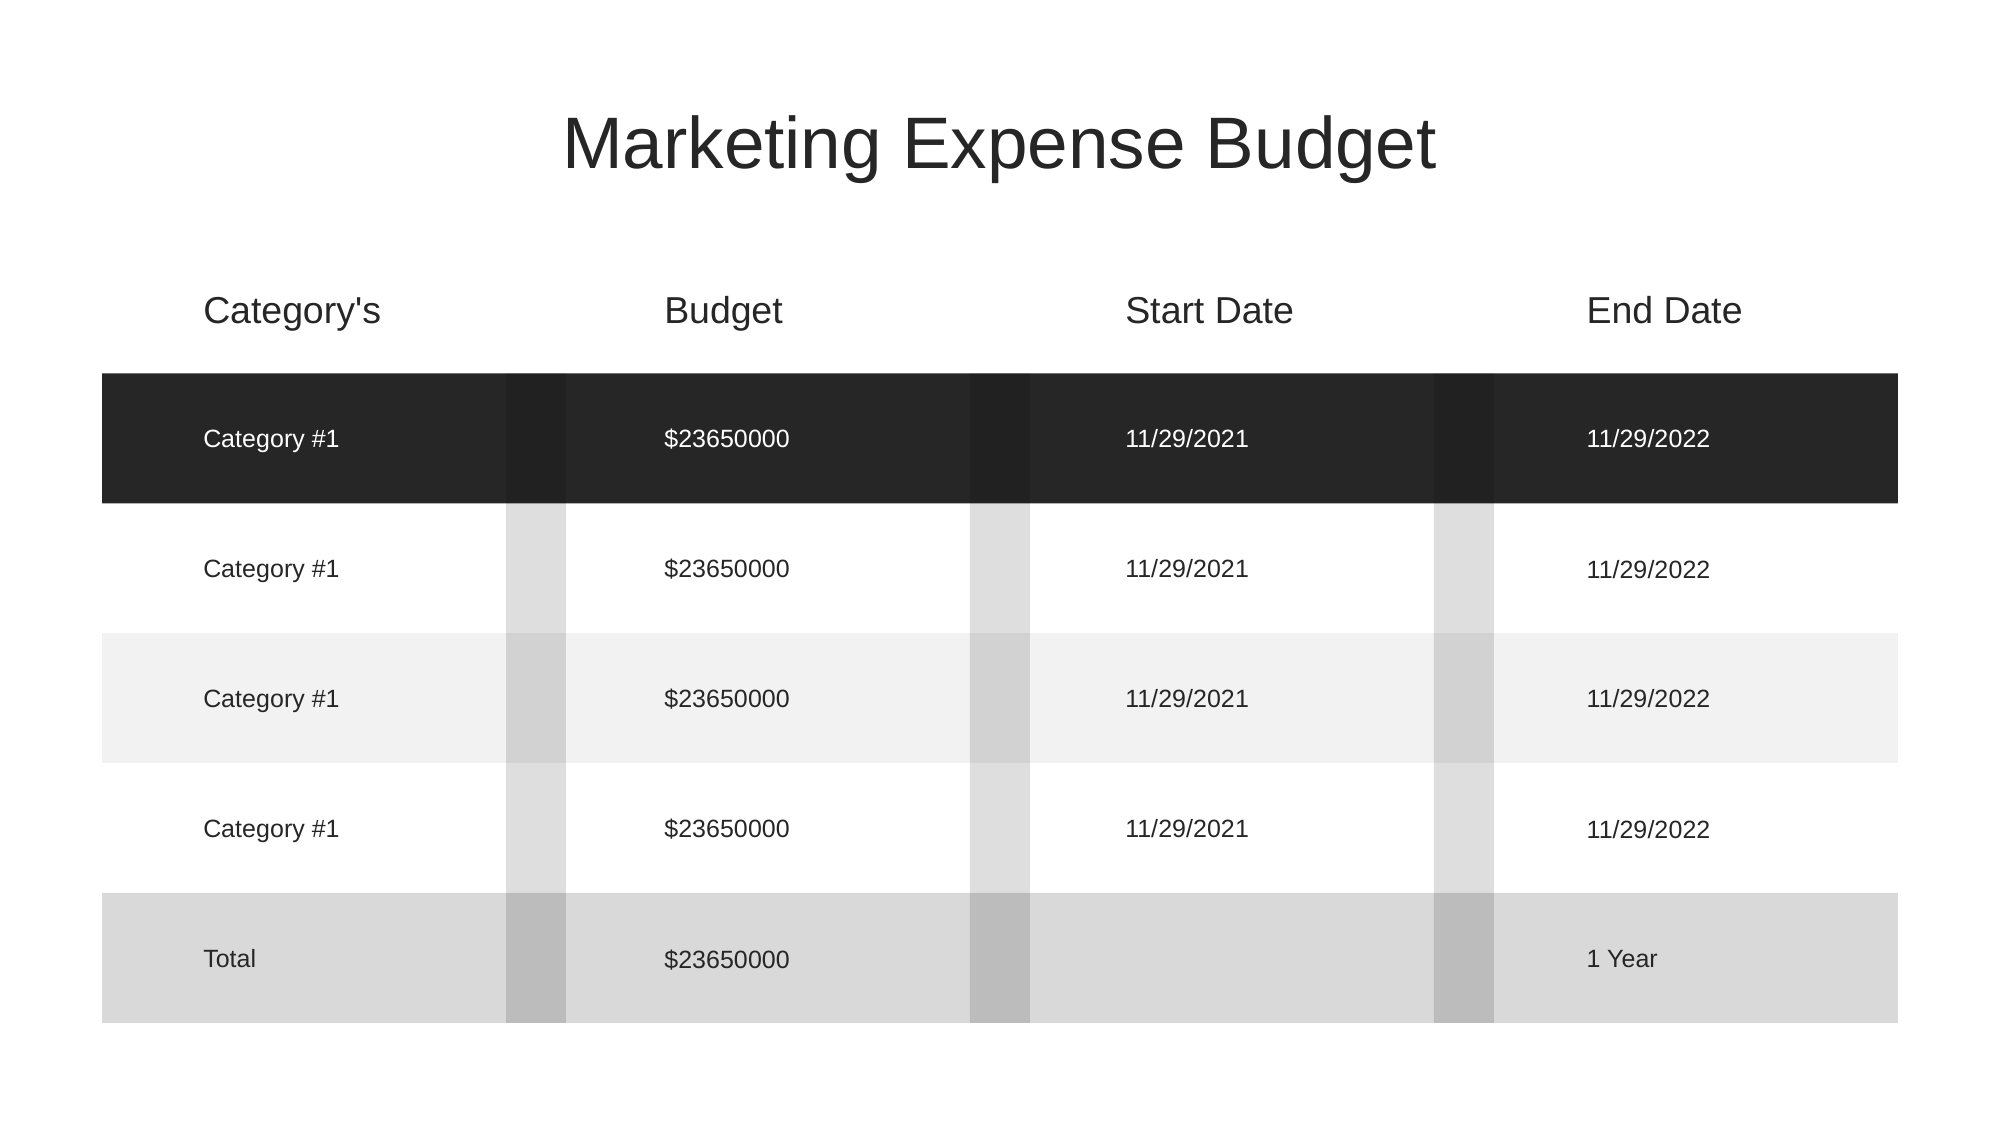

Marketing Expense Budget
Category's
Budget
Start Date
End Date

Category #1
$23650000
11/29/2021
11/29/2022
11/29/2021
Category #1
$23650000
11/29/2022

$23650000
Category #1
11/29/2021
11/29/2022
Category #1
$23650000
11/29/2021
11/29/2022

1 Year
Total
$23650000